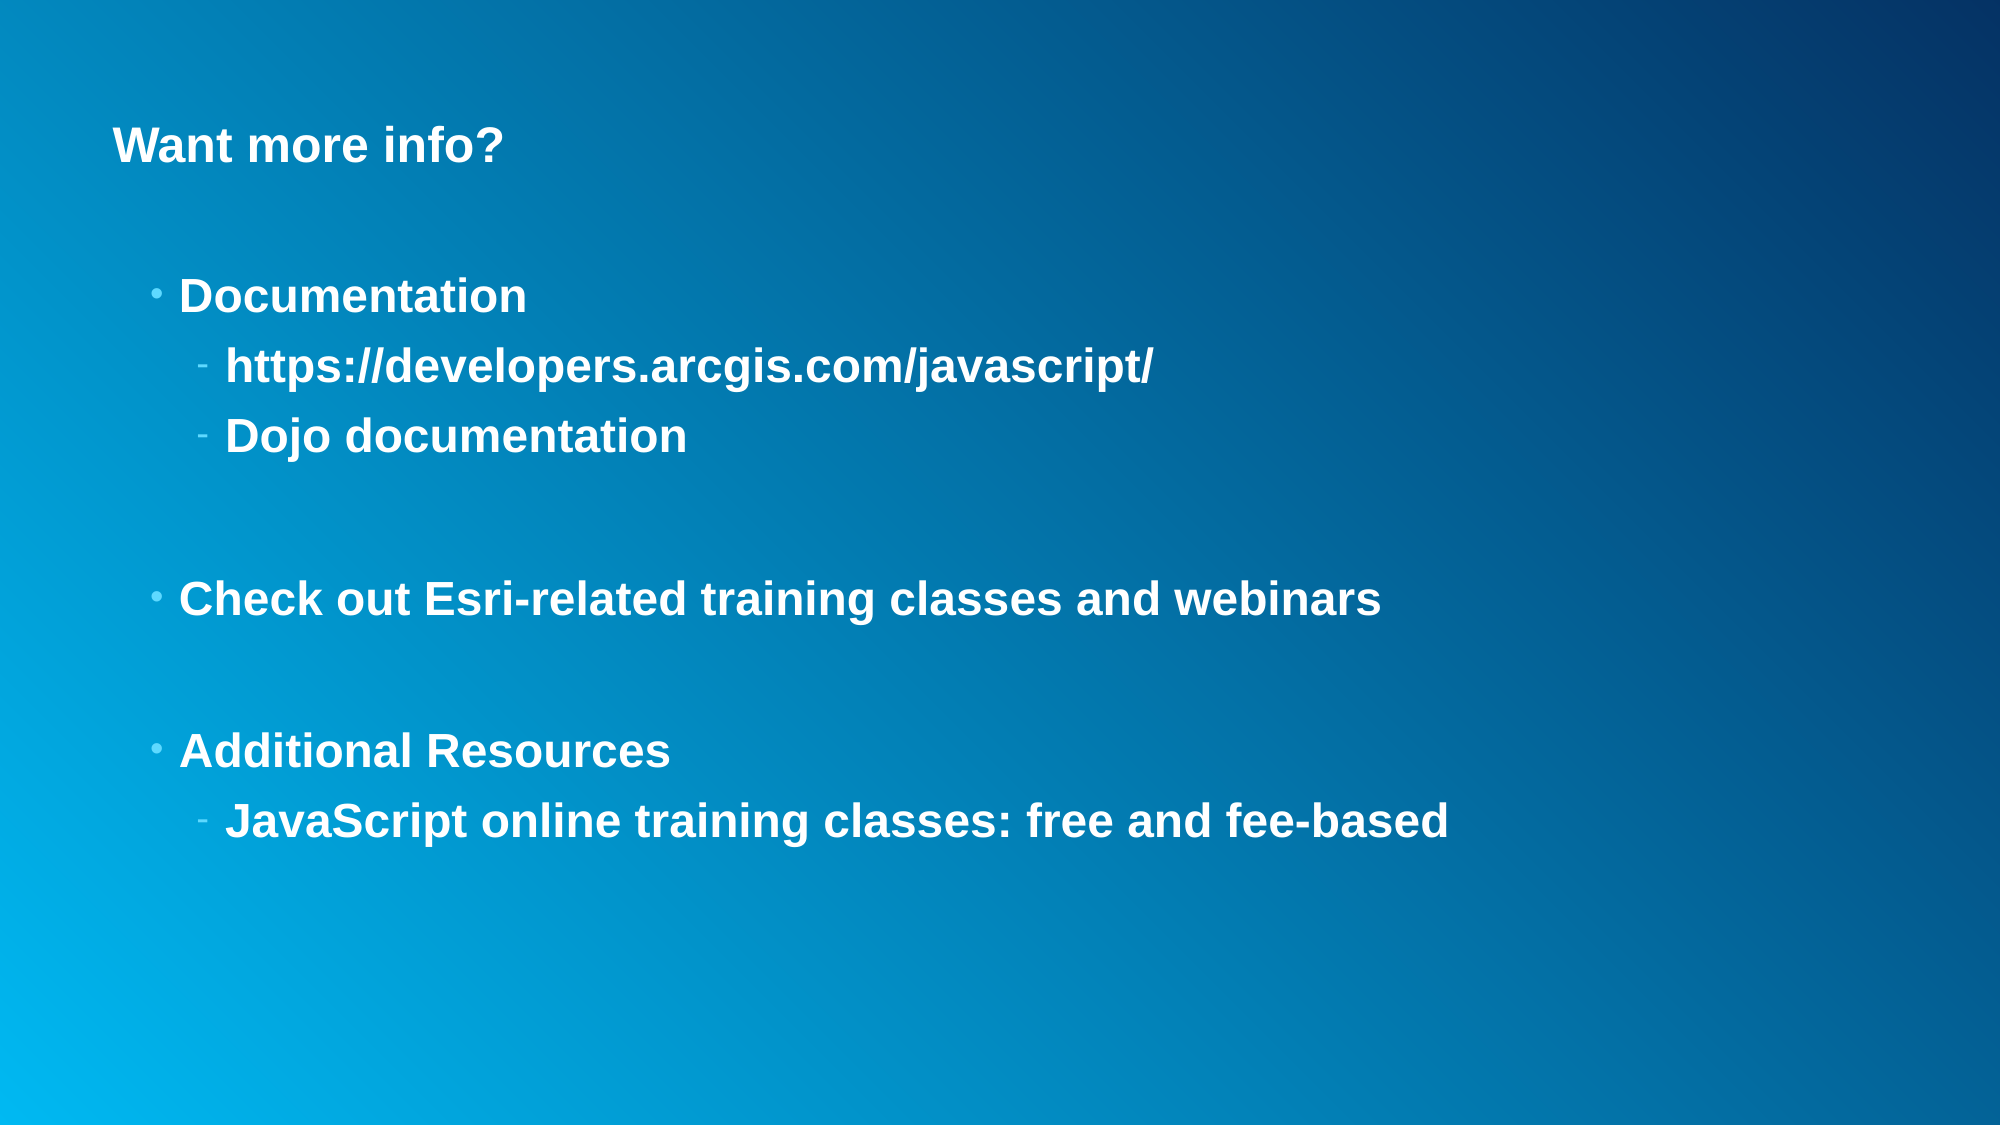

# Want more info?
Documentation
https://developers.arcgis.com/javascript/
Dojo documentation

Check out Esri-related training classes and webinars

Additional Resources
JavaScript online training classes: free and fee-based